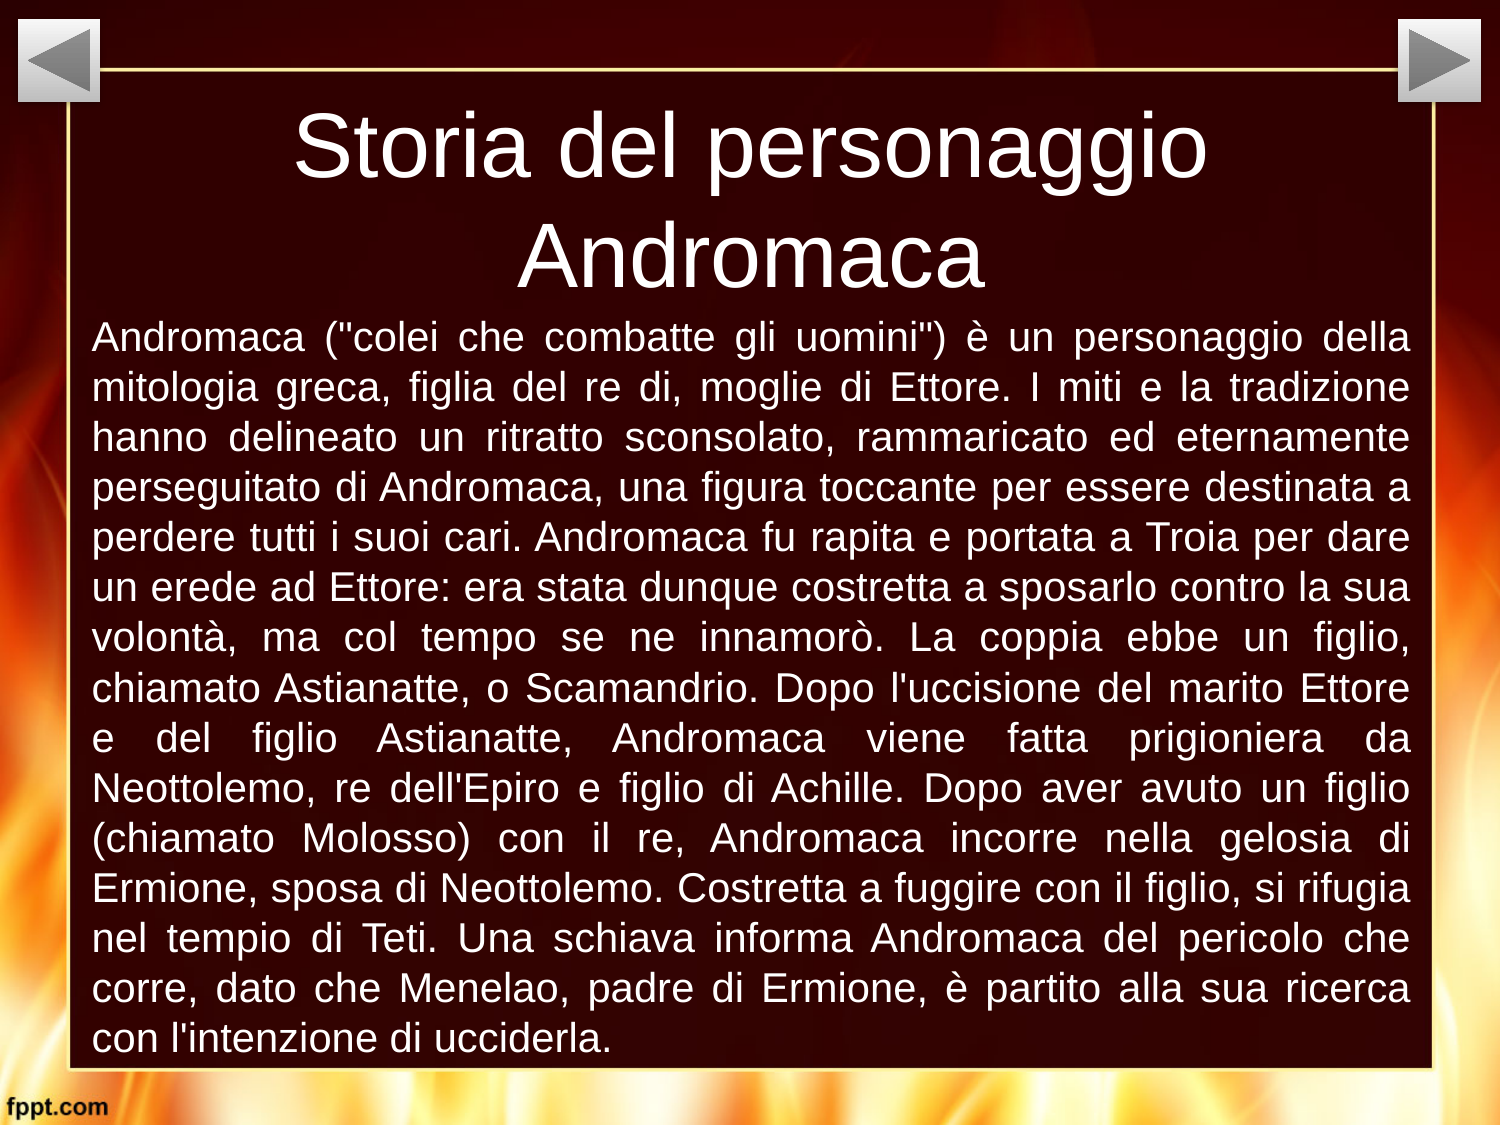

# Storia del personaggio Andromaca
Andromaca ("colei che combatte gli uomini") è un personaggio della mitologia greca, figlia del re di, moglie di Ettore. I miti e la tradizione hanno delineato un ritratto sconsolato, rammaricato ed eternamente perseguitato di Andromaca, una figura toccante per essere destinata a perdere tutti i suoi cari. Andromaca fu rapita e portata a Troia per dare un erede ad Ettore: era stata dunque costretta a sposarlo contro la sua volontà, ma col tempo se ne innamorò. La coppia ebbe un figlio, chiamato Astianatte, o Scamandrio. Dopo l'uccisione del marito Ettore e del figlio Astianatte, Andromaca viene fatta prigioniera da Neottolemo, re dell'Epiro e figlio di Achille. Dopo aver avuto un figlio (chiamato Molosso) con il re, Andromaca incorre nella gelosia di Ermione, sposa di Neottolemo. Costretta a fuggire con il figlio, si rifugia nel tempio di Teti. Una schiava informa Andromaca del pericolo che corre, dato che Menelao, padre di Ermione, è partito alla sua ricerca con l'intenzione di ucciderla.